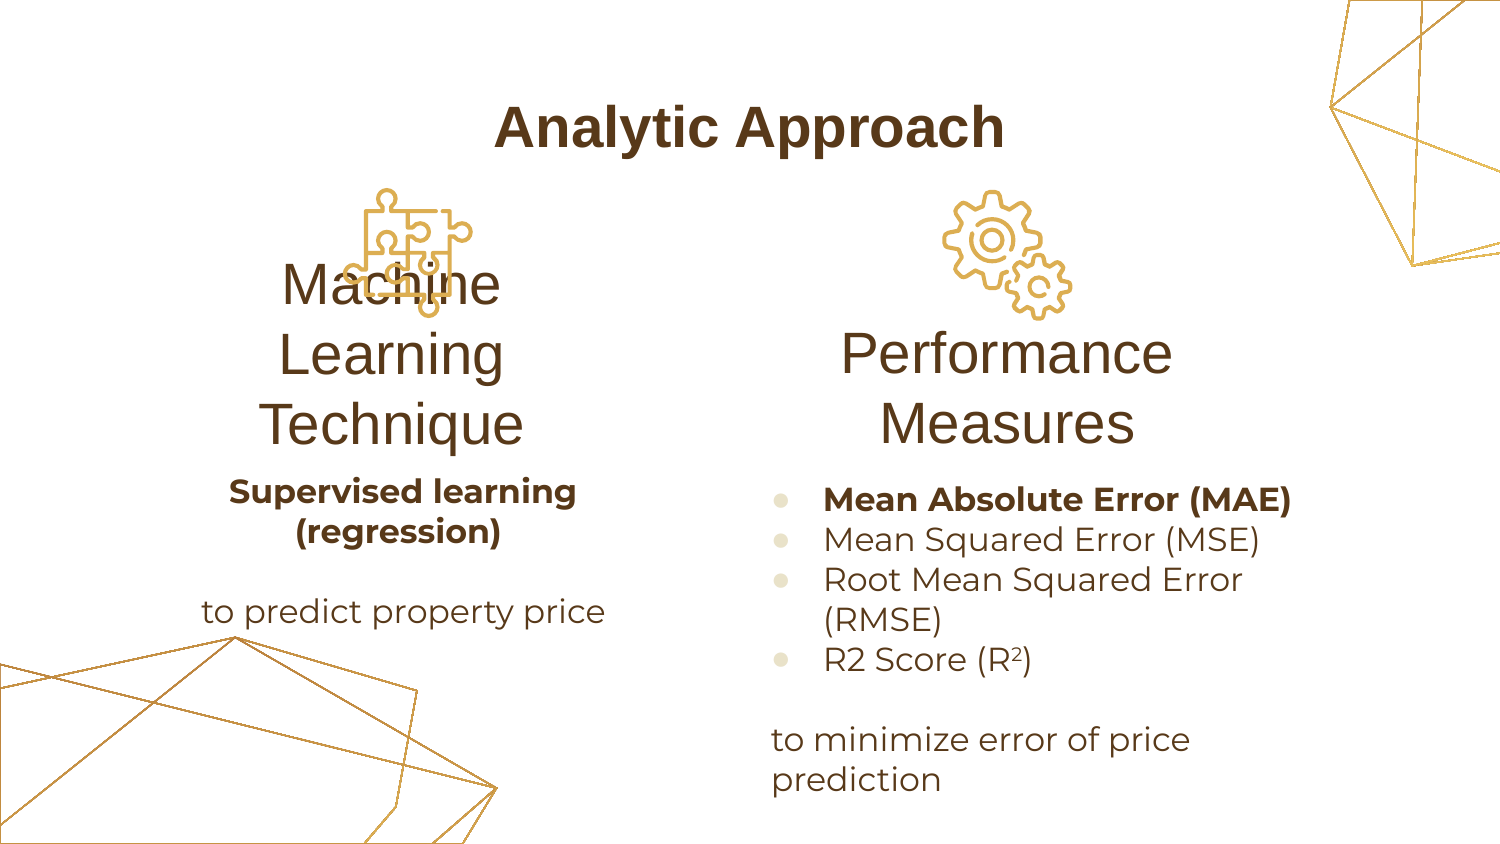

# Analytic Approach

Machine Learning Technique
Performance Measures
Supervised learning (regression)

to predict property price
Mean Absolute Error (MAE)
Mean Squared Error (MSE)
Root Mean Squared Error (RMSE)
R2 Score (R2)

to minimize error of price prediction